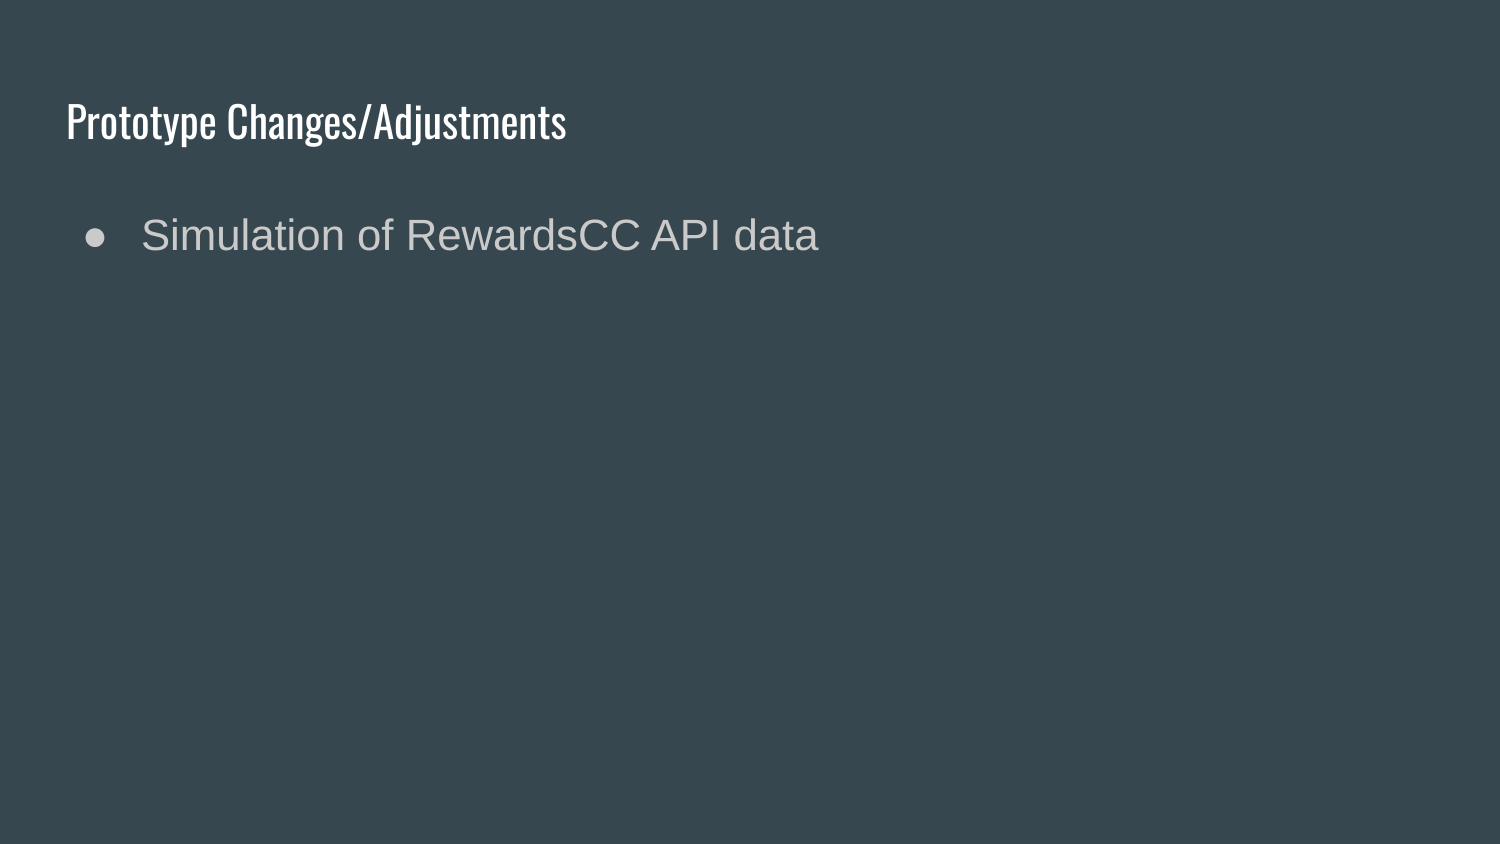

# Prototype Changes/Adjustments
Simulation of RewardsCC API data